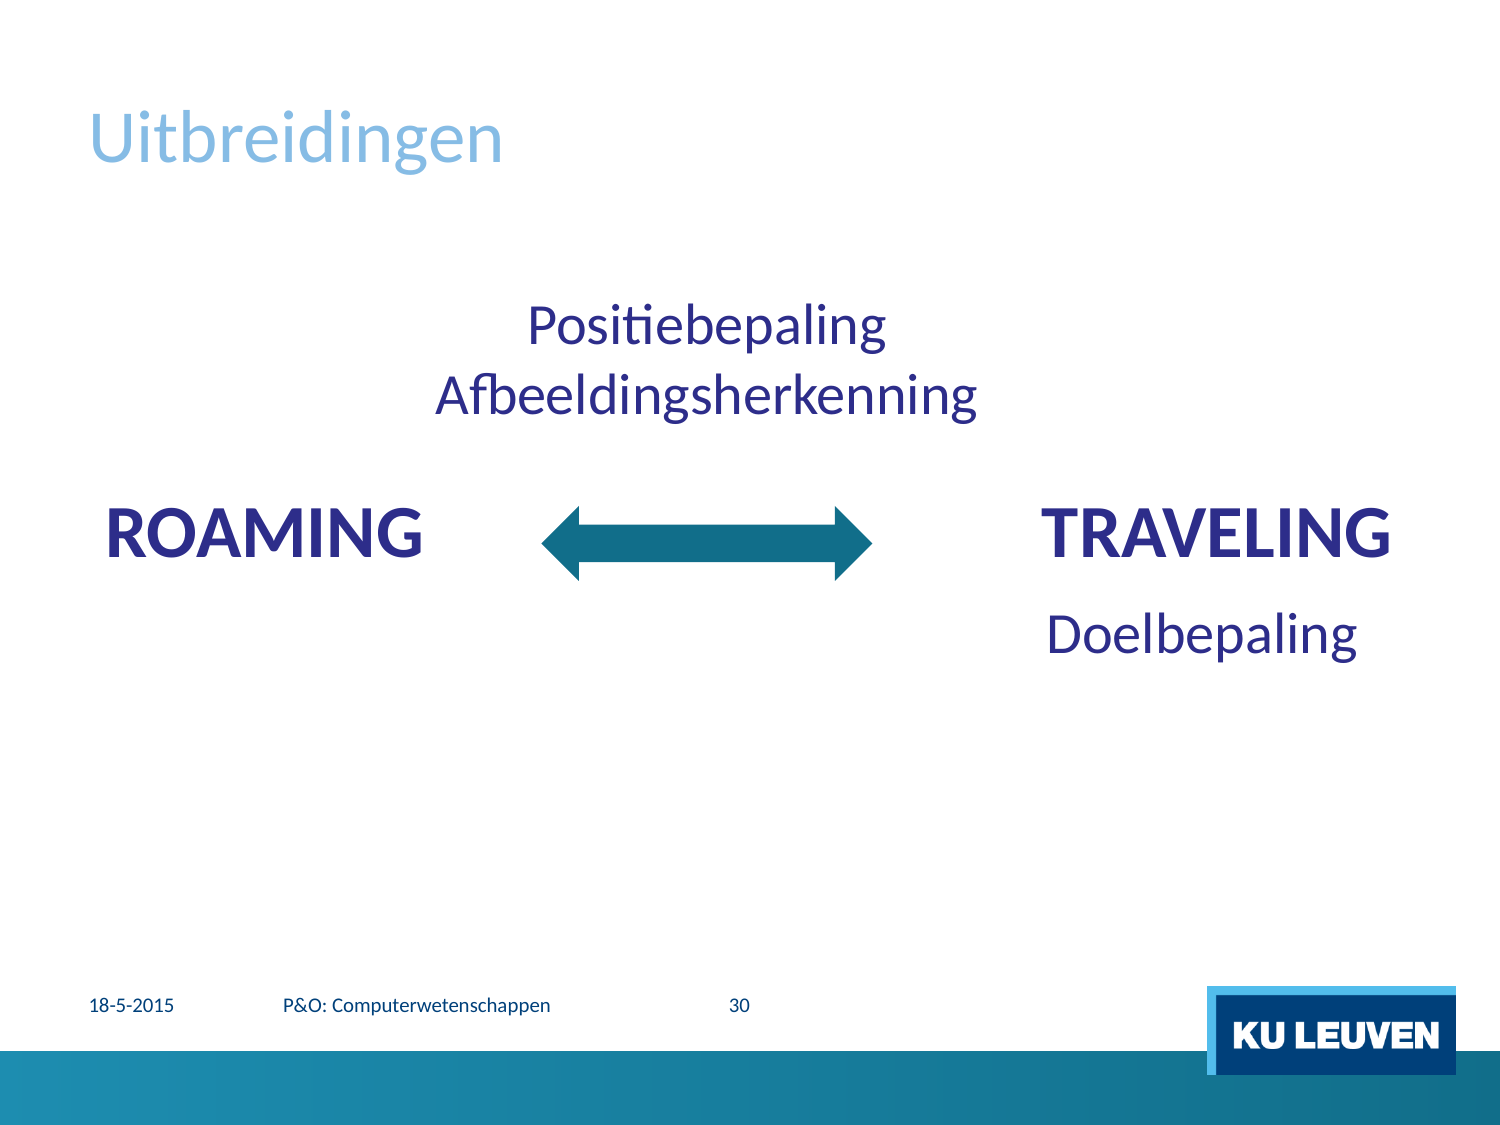

# Uitbreidingen
Positiebepaling
Afbeeldingsherkenning
ROAMING
TRAVELING

Doelbepaling
18-5-2015
P&O: Computerwetenschappen
30